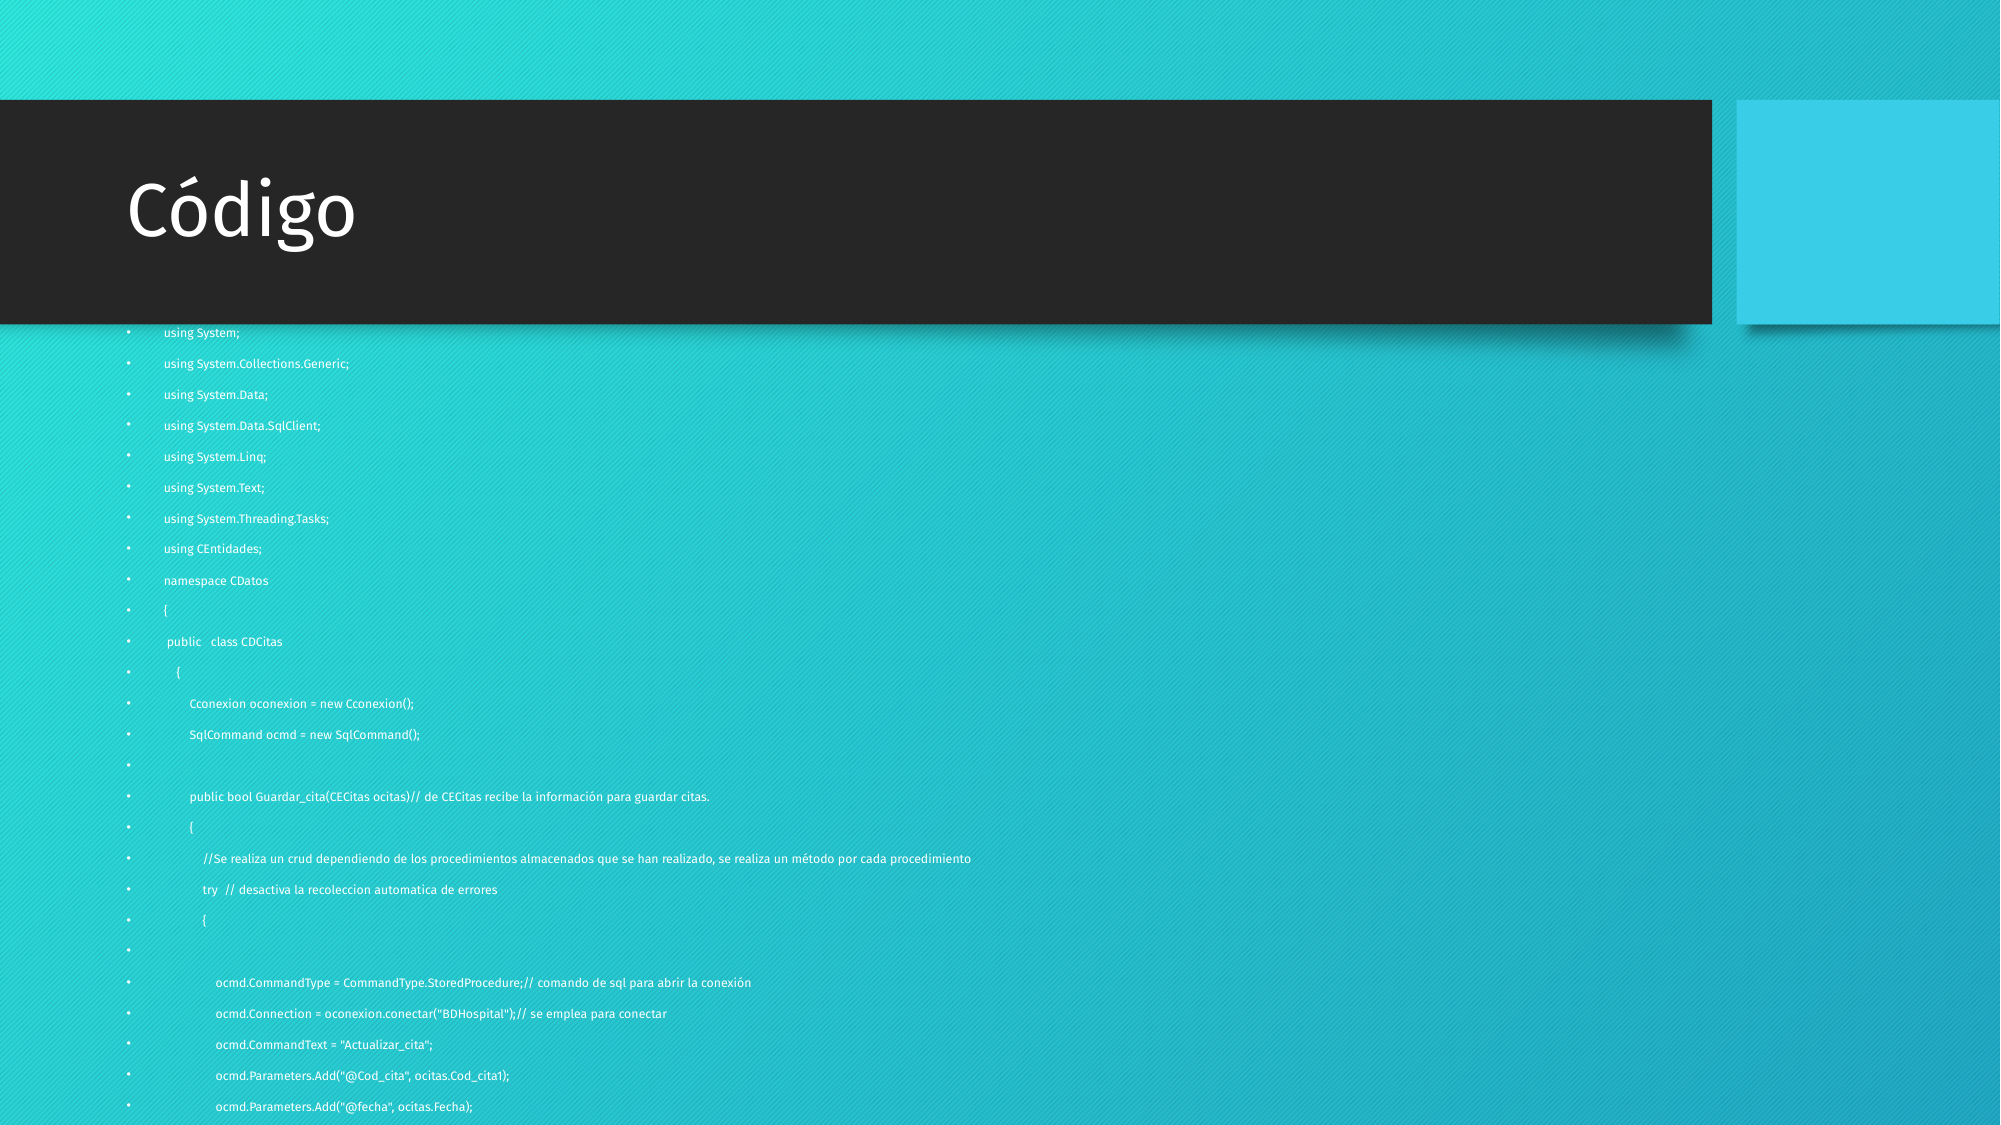

# Código
using System;
using System.Collections.Generic;
using System.Data;
using System.Data.SqlClient;
using System.Linq;
using System.Text;
using System.Threading.Tasks;
using CEntidades;
namespace CDatos
{
 public   class CDCitas
    {
        Cconexion oconexion = new Cconexion();
        SqlCommand ocmd = new SqlCommand();

        public bool Guardar_cita(CECitas ocitas)// de CECitas recibe la información para guardar citas.
        {
            //Se realiza un crud dependiendo de los procedimientos almacenados que se han realizado, se realiza un método por cada procedimiento
            try  // desactiva la recoleccion automatica de errores
            {

                ocmd.CommandType = CommandType.StoredProcedure;// comando de sql para abrir la conexión
                ocmd.Connection = oconexion.conectar("BDHospital");// se emplea para conectar
                ocmd.CommandText = "Actualizar_cita";
                ocmd.Parameters.Add("@Cod_cita", ocitas.Cod_cita1);
                ocmd.Parameters.Add("@fecha", ocitas.Fecha);